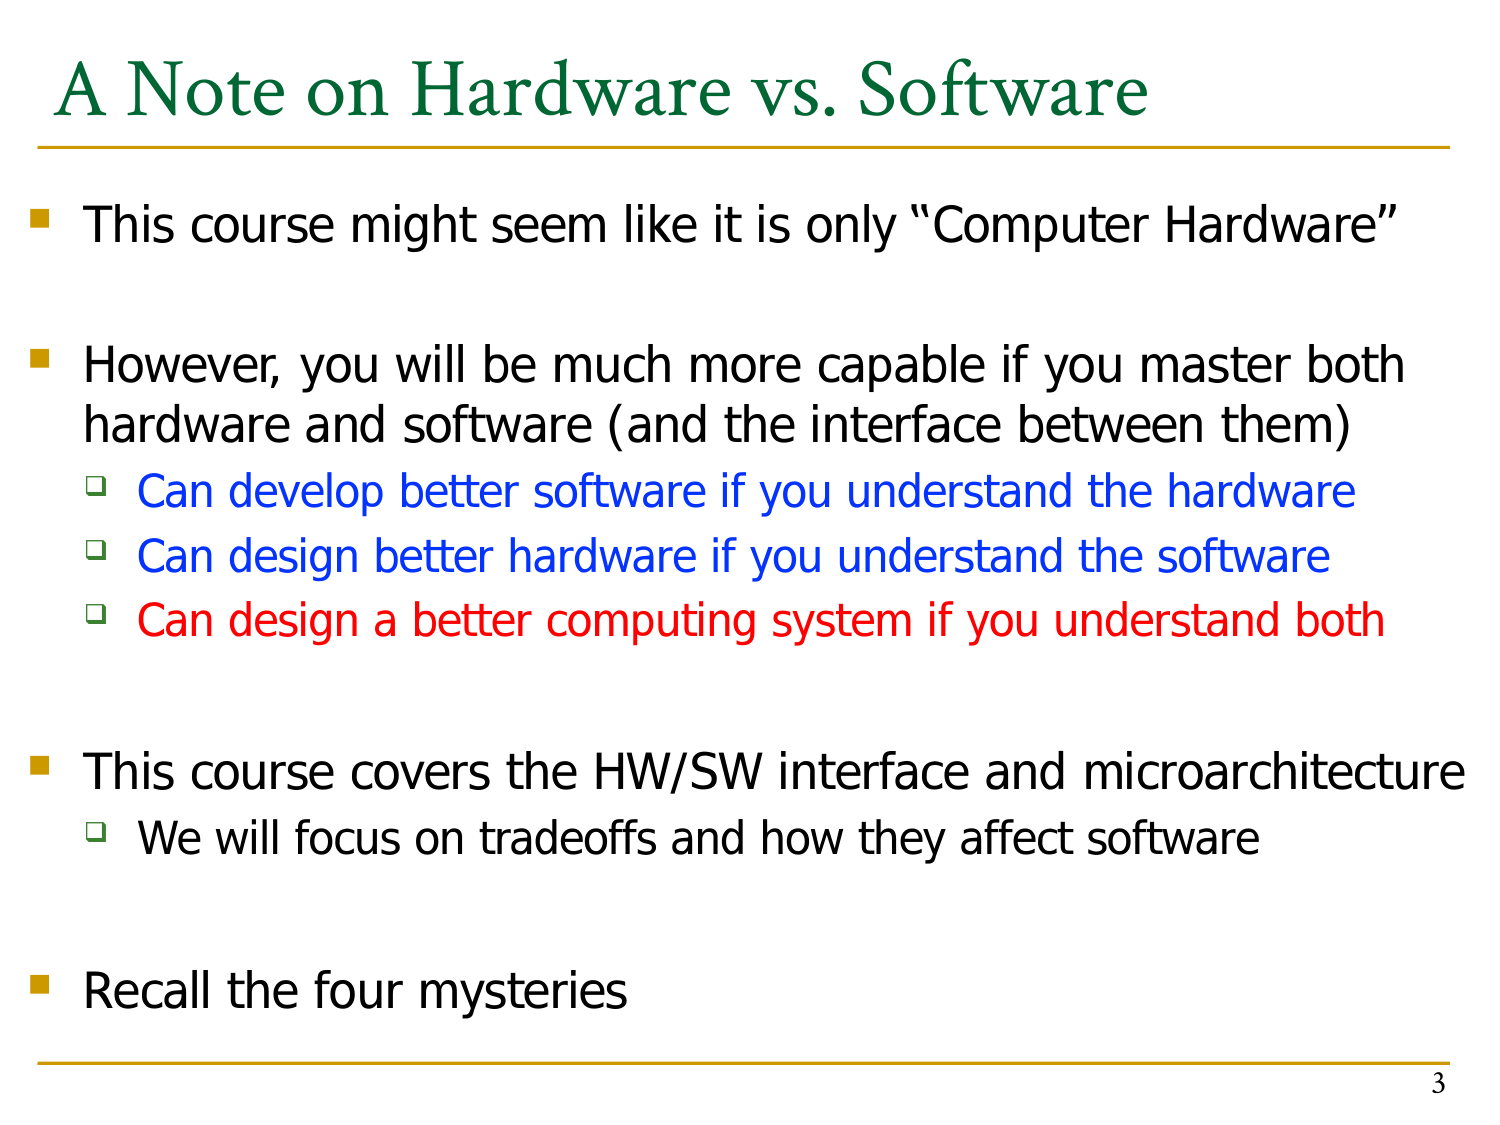

# A Note on Hardware vs. Software
This course might seem like it is only “Computer Hardware”

However, you will be much more capable if you master both hardware and software (and the interface between them)
Can develop better software if you understand the hardware
Can design better hardware if you understand the software
Can design a better computing system if you understand both

This course covers the HW/SW interface and microarchitecture
We will focus on tradeoffs and how they affect software

Recall the four mysteries
3